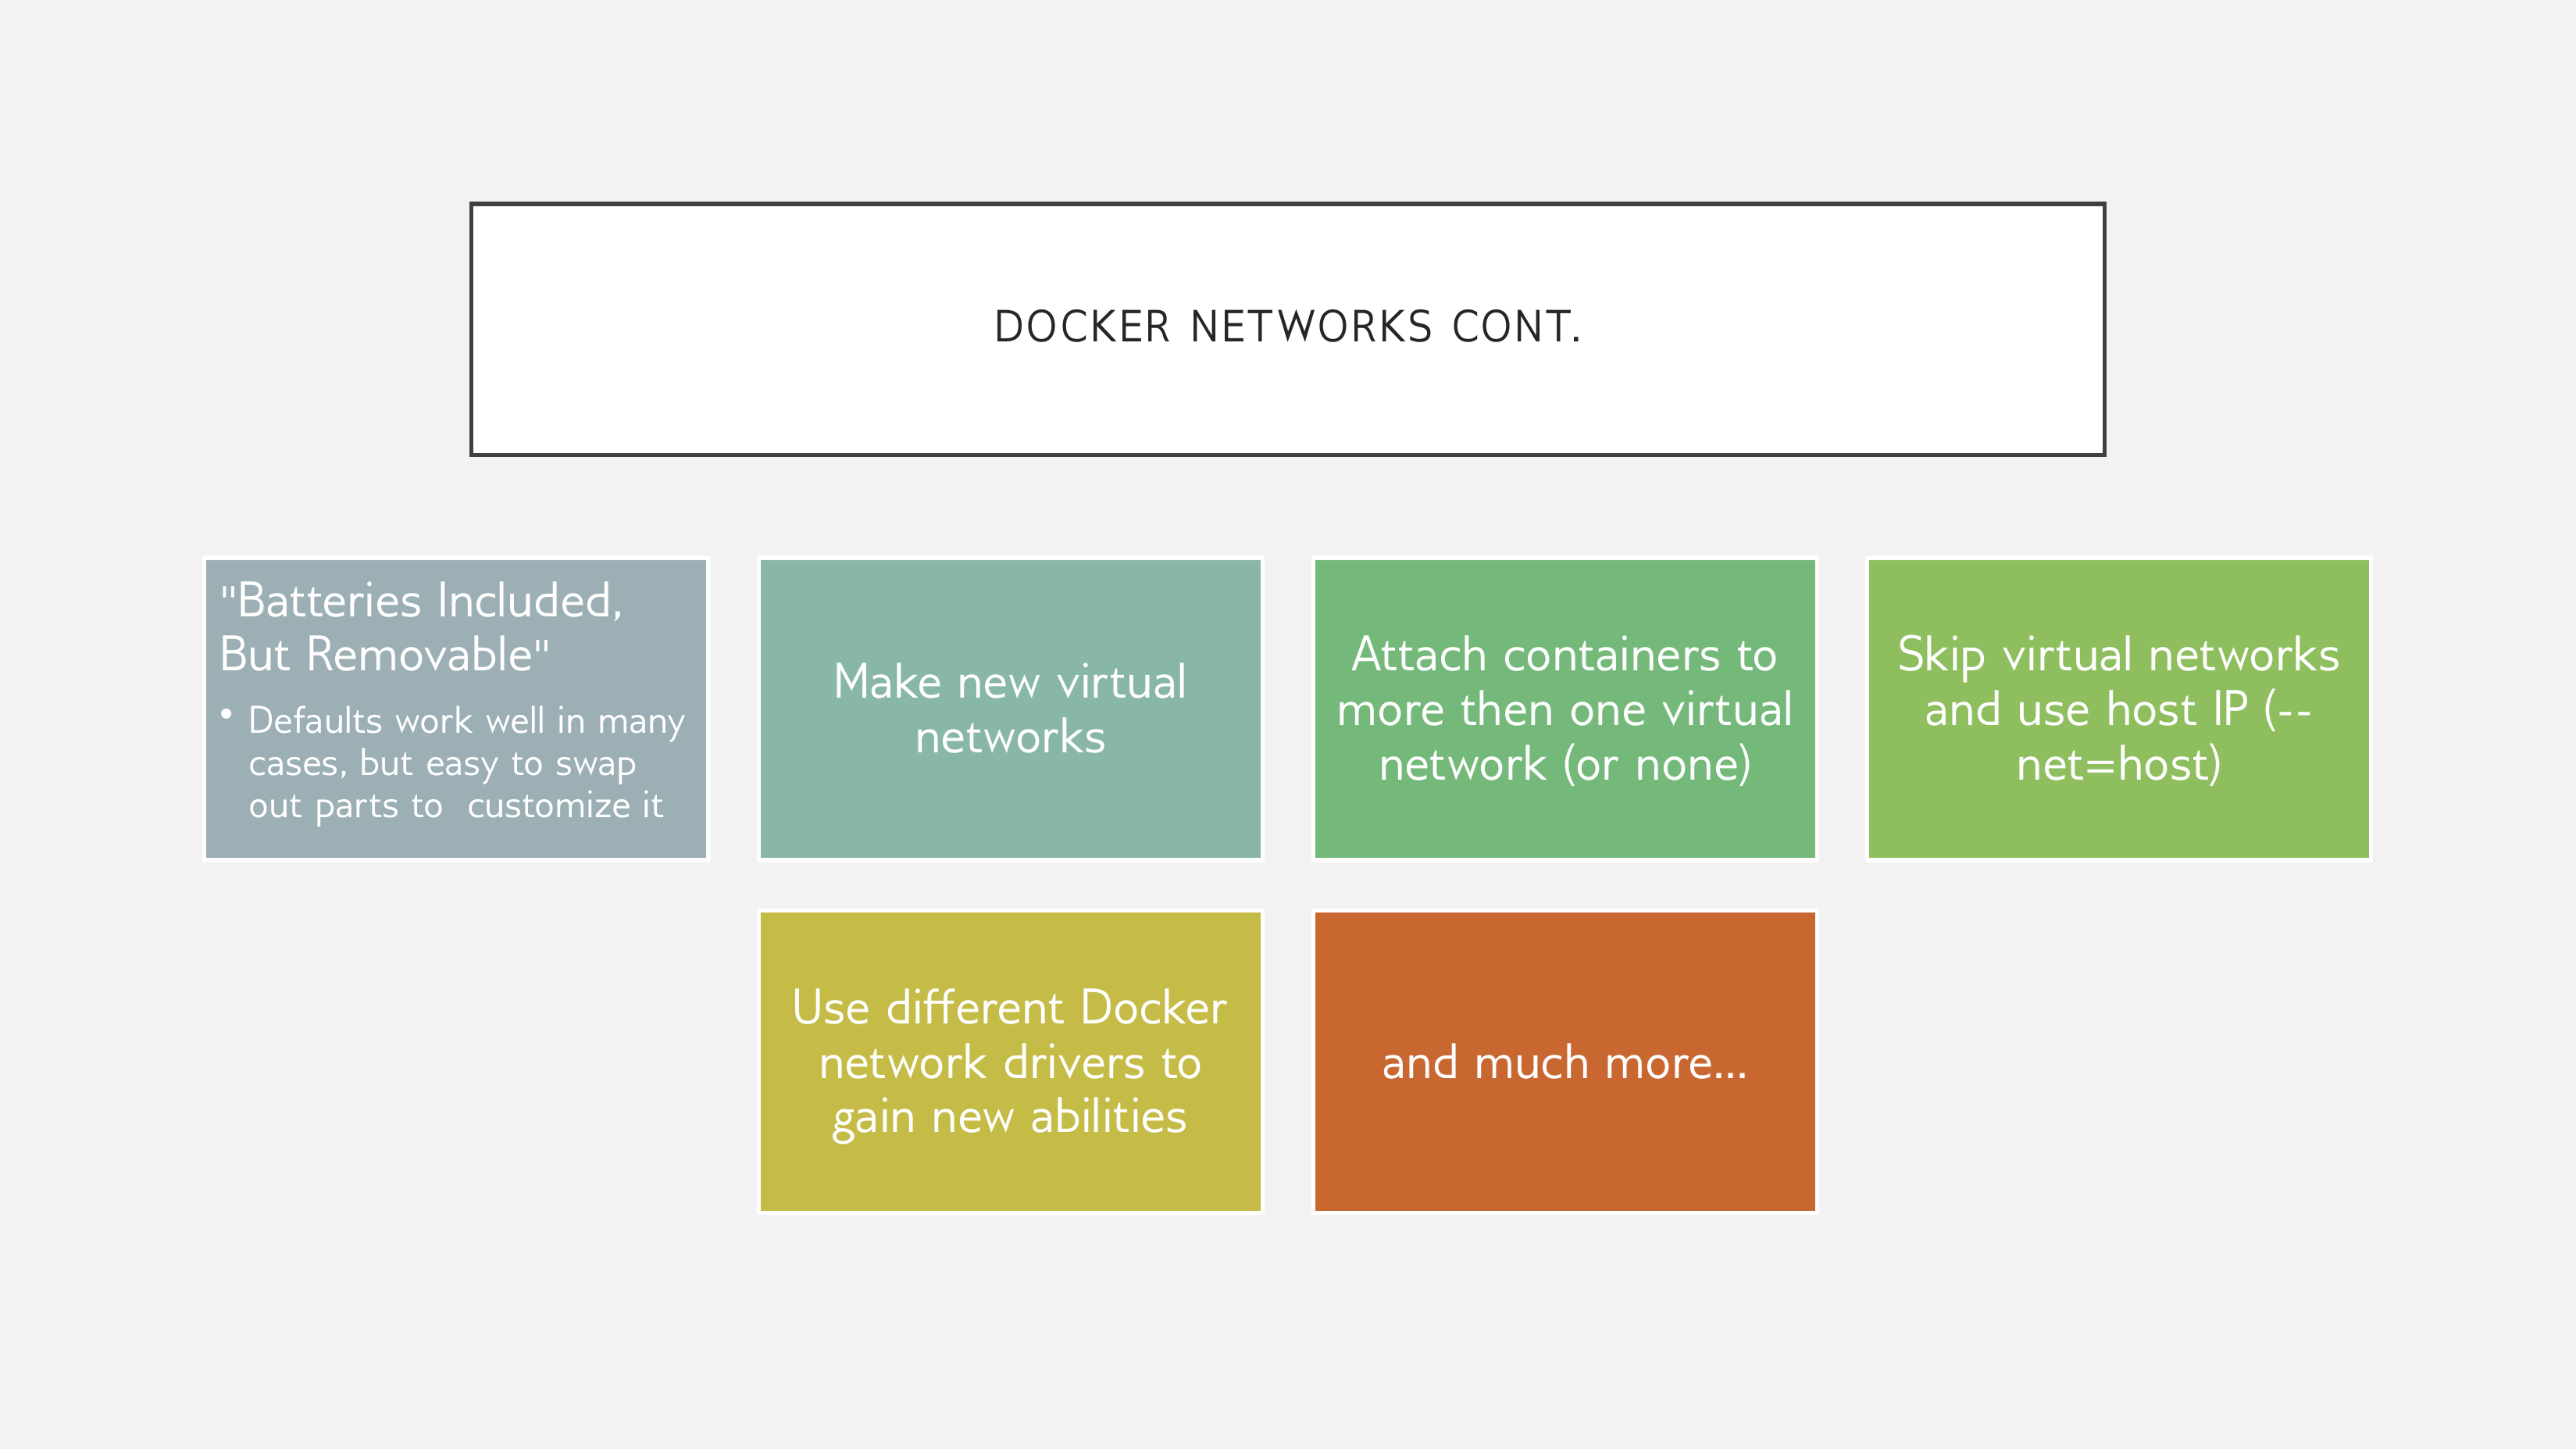

Docker Networks Cont.
"Batteries Included, But Removable"
Defaults work well in many cases, but easy to swap out parts to  customize it
Make new virtual networks
Attach containers to more then one virtual network (or none)
Skip virtual networks and use host IP (--net=host)
Use different Docker network drivers to gain new abilities
and much more...